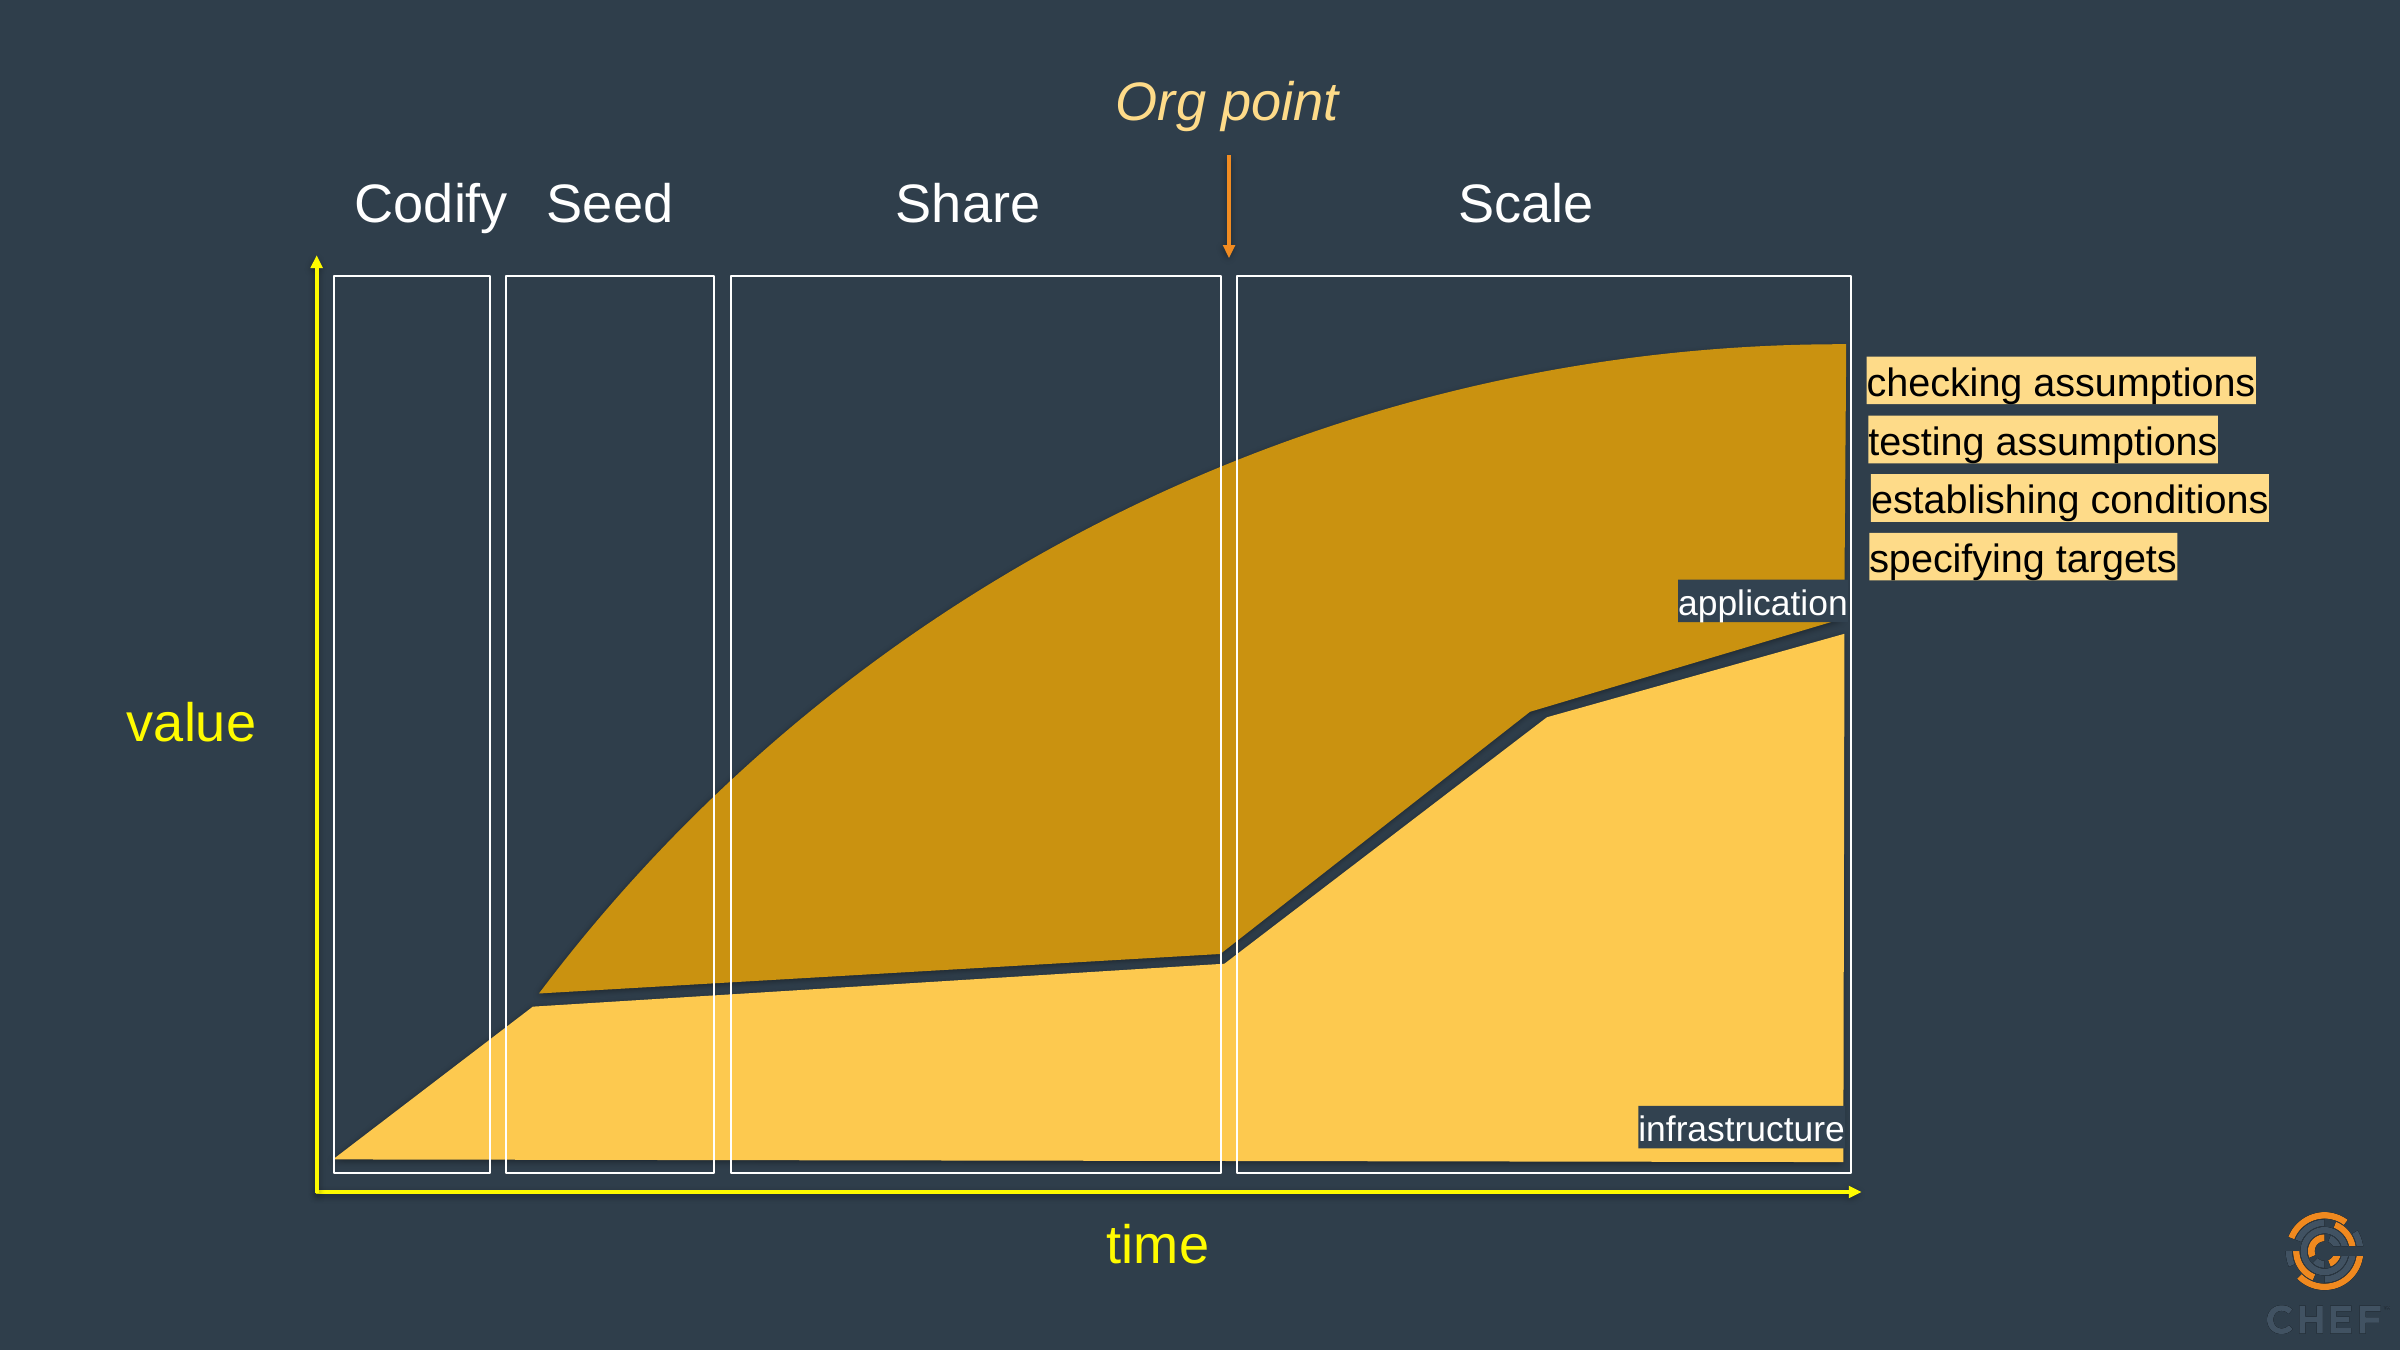

Org point

Codify
Seed
Share
Scale

checking assumptions
testing assumptions
establishing conditions
specifying targets
application

value
infrastructure

time
9